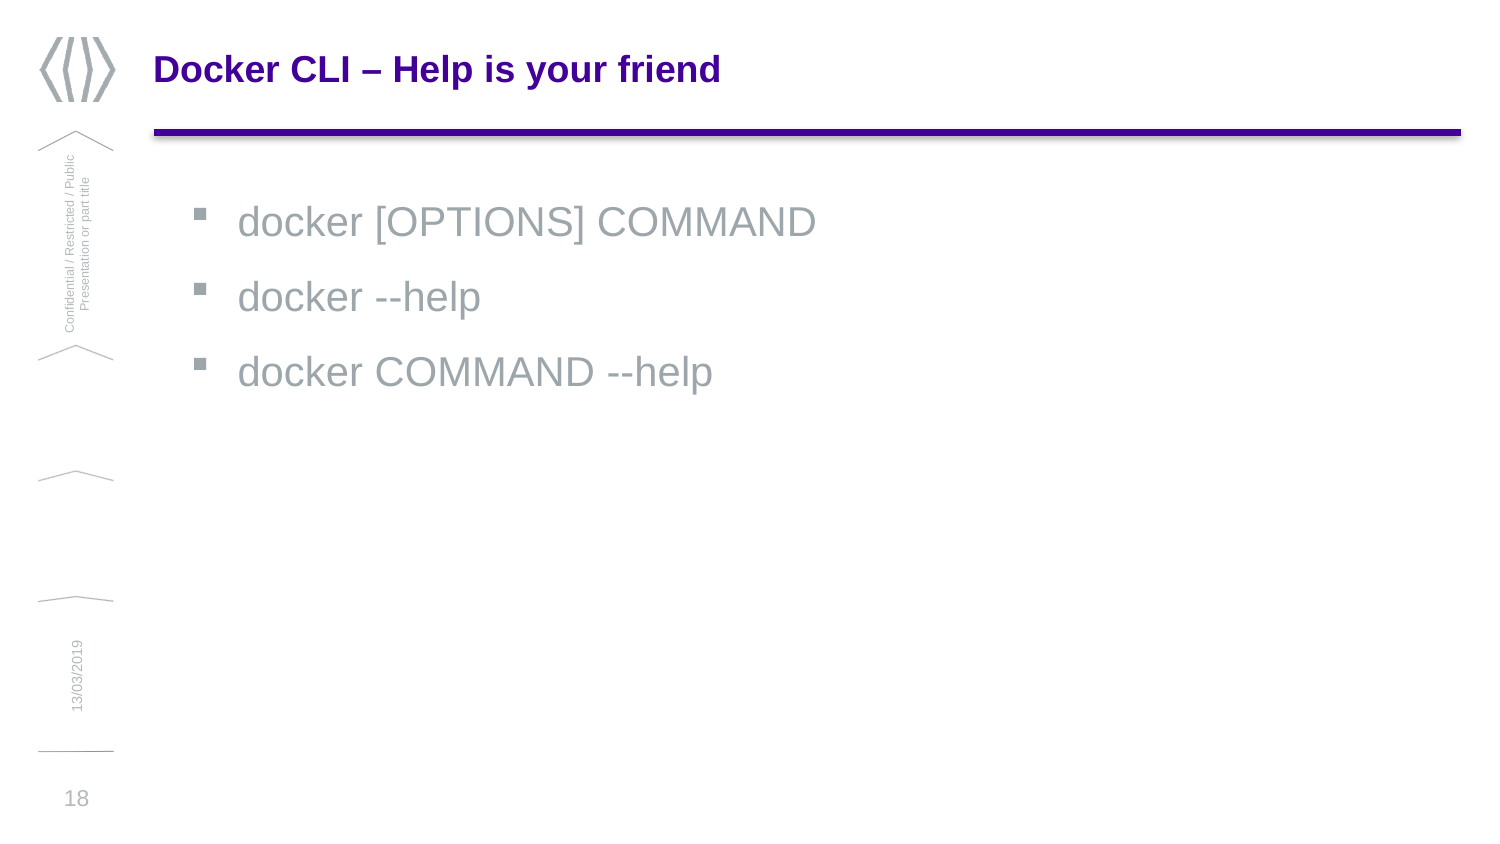

# Docker CLI – Help is your friend
docker [OPTIONS] COMMAND
docker --help
docker COMMAND --help
Confidential / Restricted / Public
Presentation or part title
13/03/2019
18